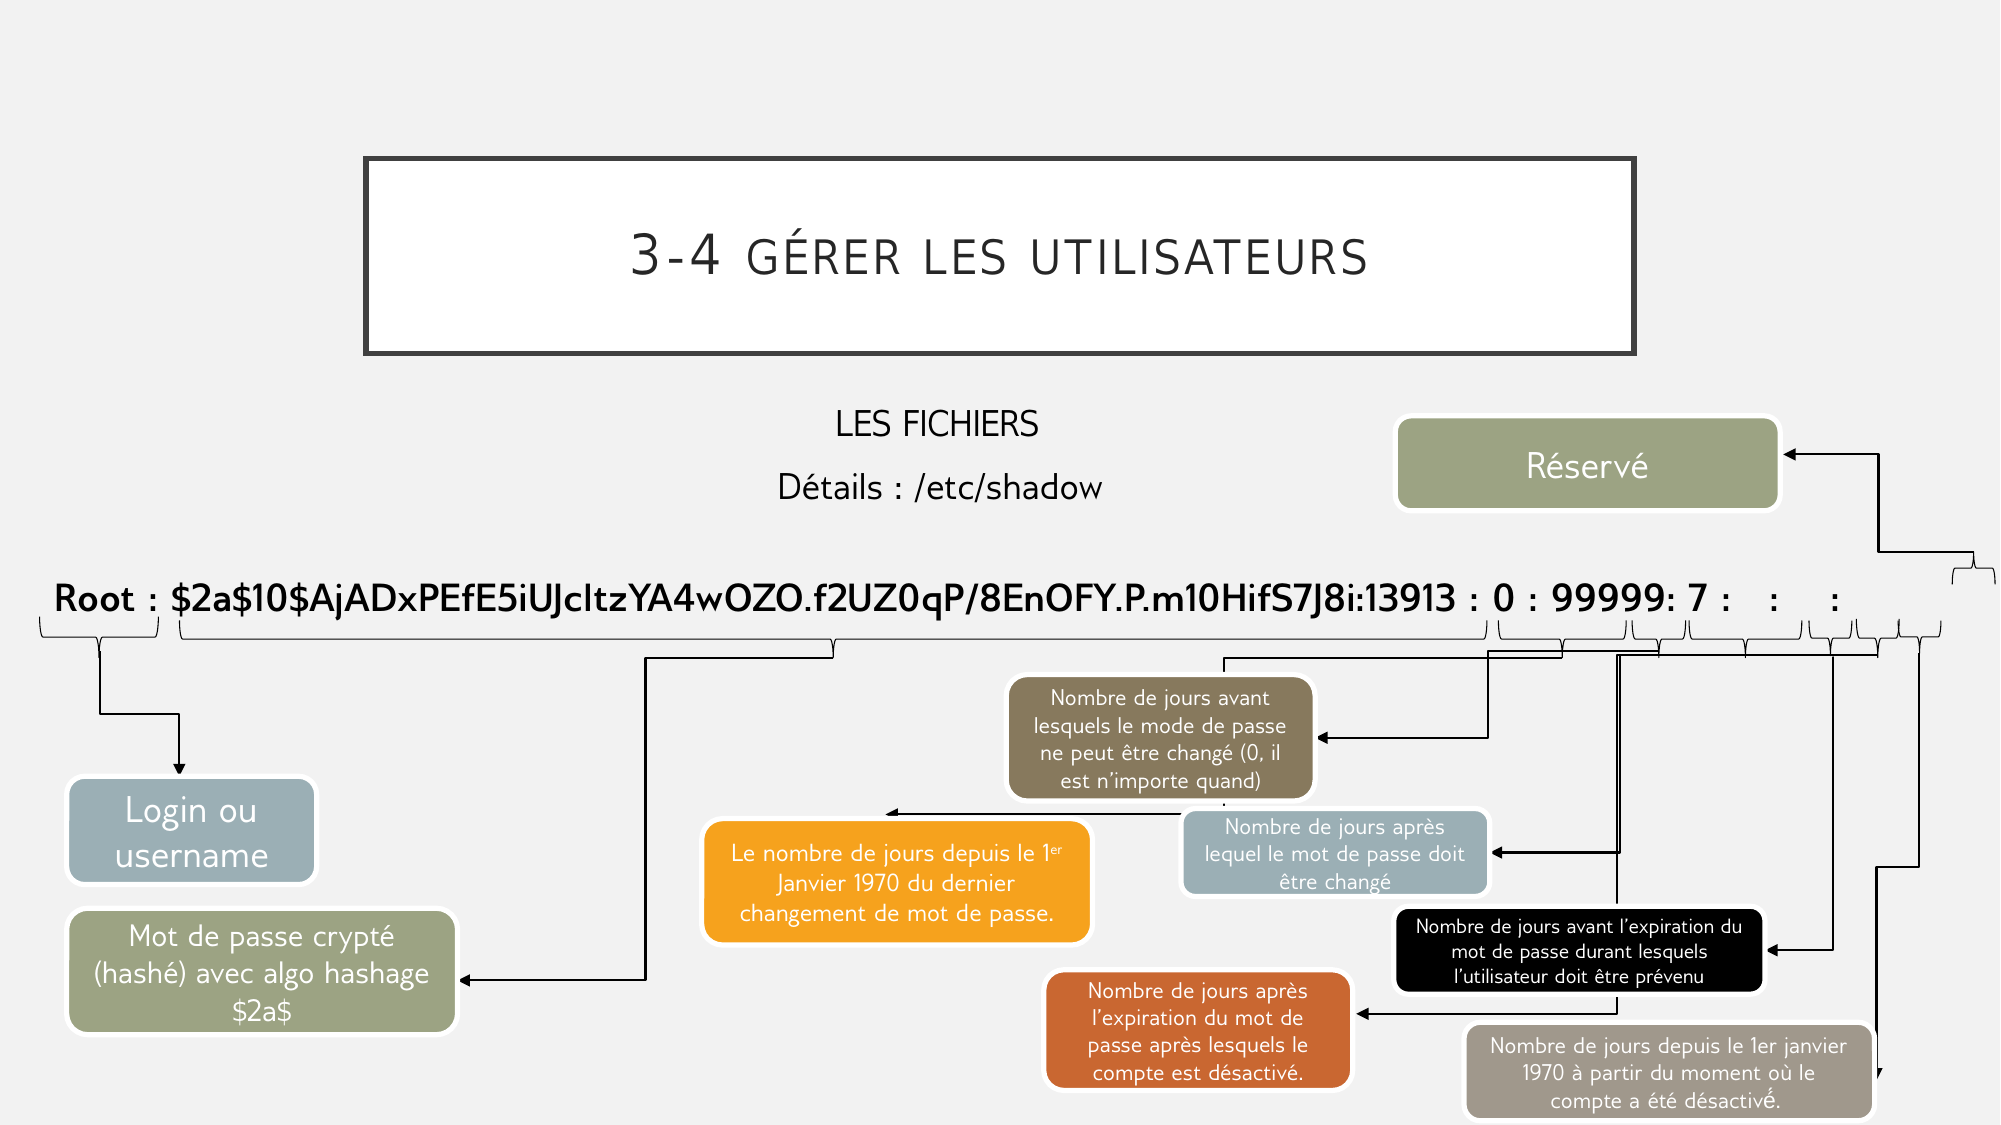

# 3-4 gérer les utilisateurs
LES FICHIERS
Réservé
Détails : /etc/shadow

Root : $2a$10$AjADxPEfE5iUJcltzYA4wOZO.f2UZ0qP/8EnOFY.P.m10HifS7J8i:13913 : 0 : 99999: 7 :   :    :

Nombre de jours avant lesquels le mode de passe ne peut être changé (0, il est n’importe quand)
Login ou username
Nombre de jours après lequel le mot de passe doit être changé
Le nombre de jours depuis le 1er Janvier 1970 du dernier changement de mot de passe.
Nombre de jours avant l’expiration du mot de passe durant lesquels l’utilisateur doit être prévenu
Mot de passe crypté (hashé) avec algo hashage $2a$
Nombre de jours après l’expiration du mot de passe après lesquels le compte est désactivé.
Nombre de jours depuis le 1er janvier 1970 à partir du moment où le compte a été désactivé́.